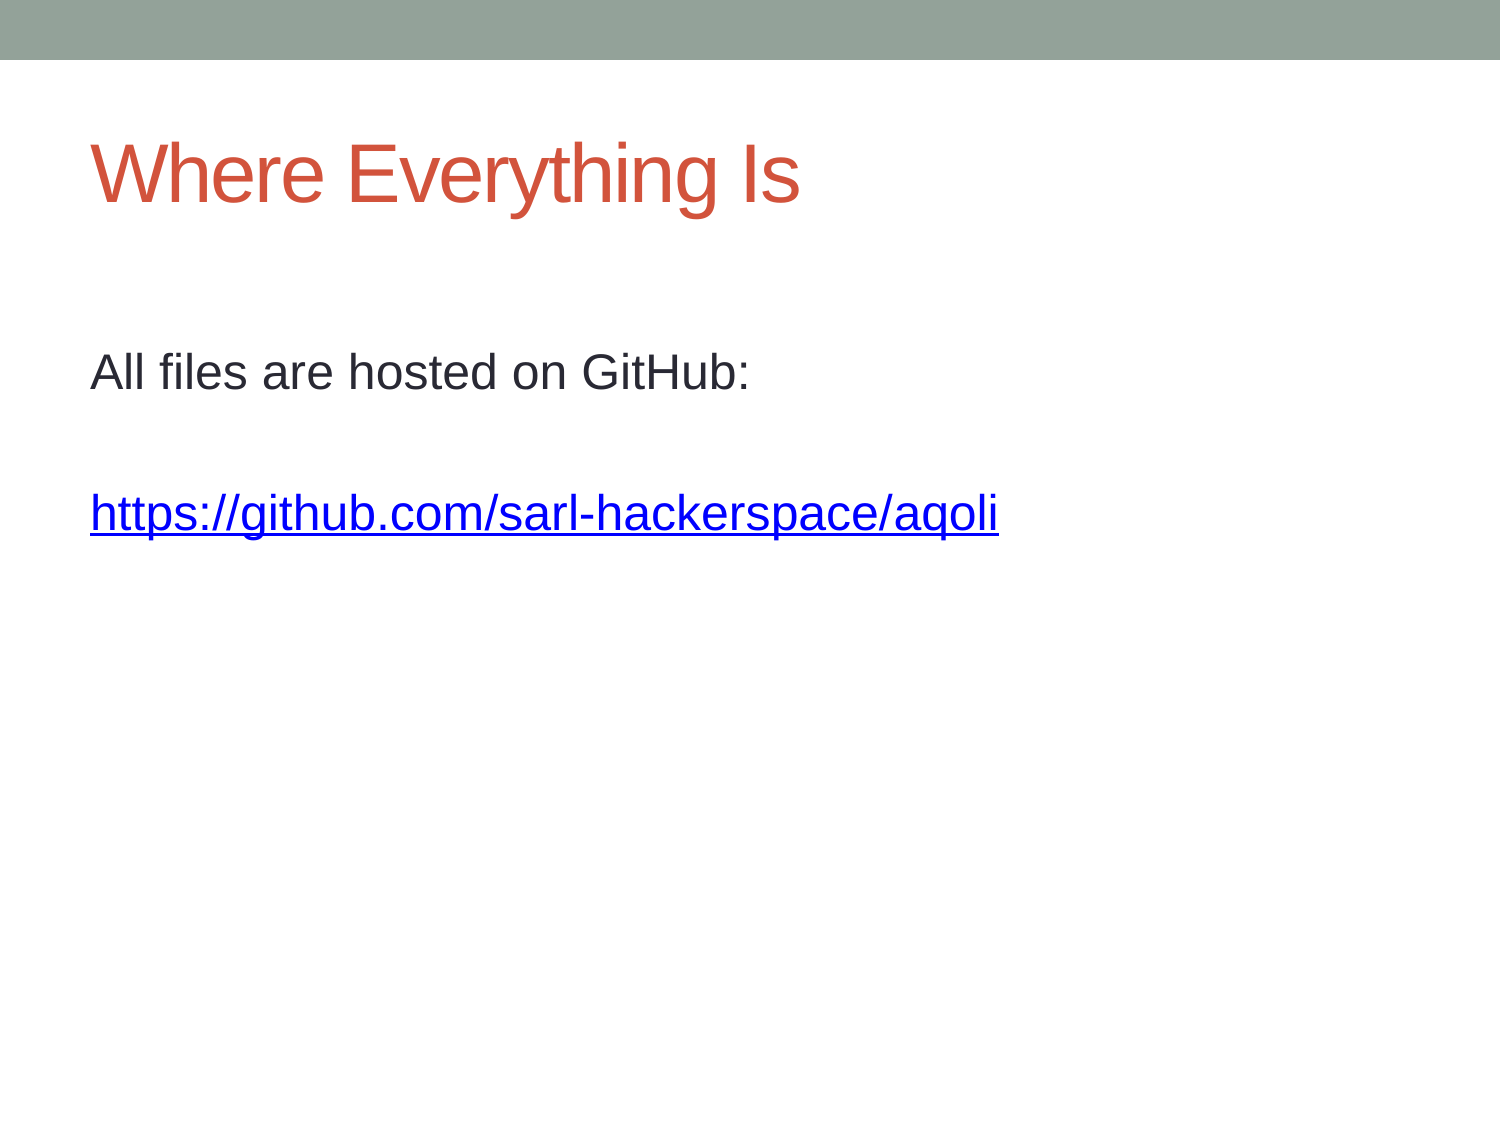

# Where Everything Is

All files are hosted on GitHub:

https://github.com/sarl-hackerspace/aqoli